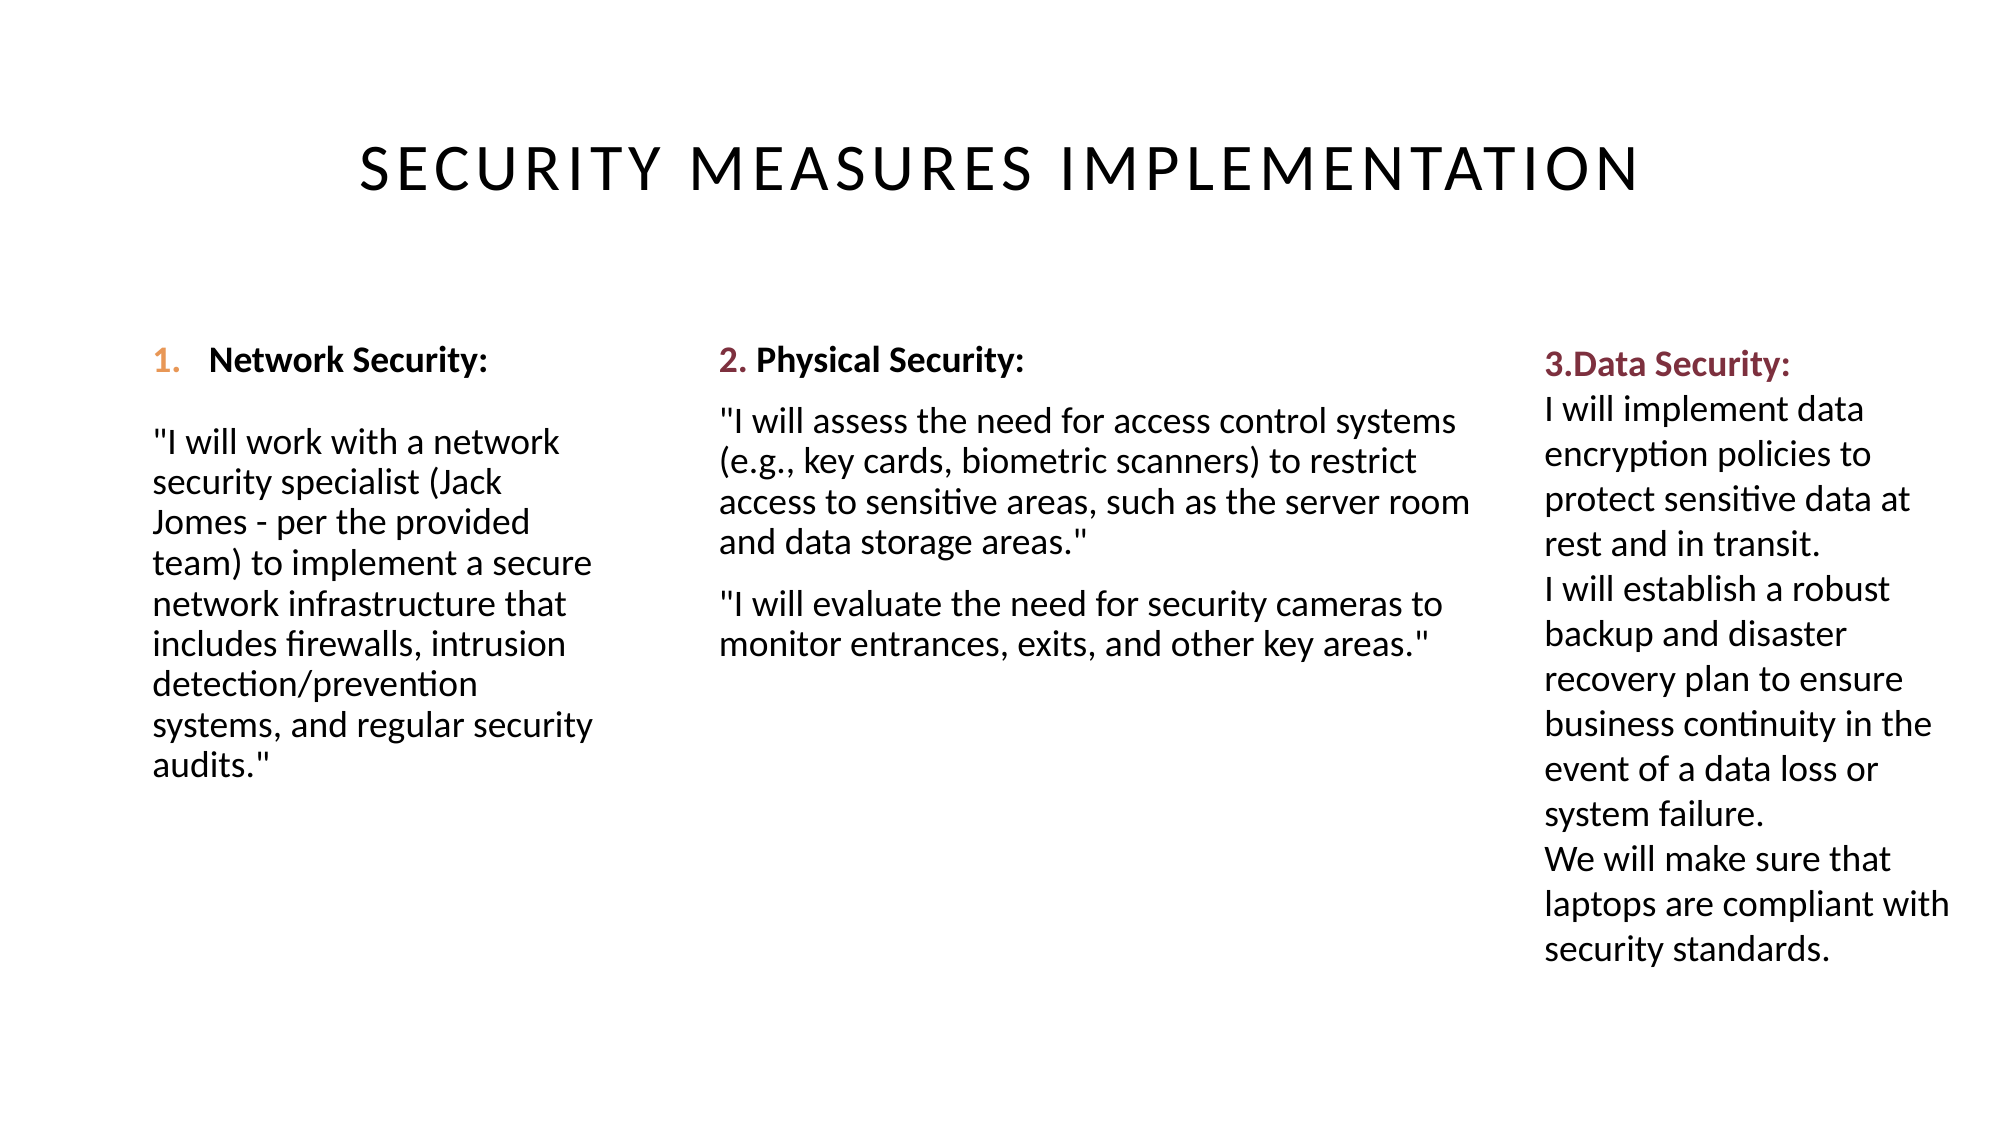

# Security Measures Implementation
3.Data Security:
I will implement data encryption policies to protect sensitive data at rest and in transit.
I will establish a robust backup and disaster recovery plan to ensure business continuity in the event of a data loss or system failure.
We will make sure that laptops are compliant with security standards.

2. Physical Security:
"I will assess the need for access control systems (e.g., key cards, biometric scanners) to restrict access to sensitive areas, such as the server room and data storage areas."
"I will evaluate the need for security cameras to monitor entrances, exits, and other key areas."

Network Security:
"I will work with a network security specialist (Jack Jomes - per the provided team) to implement a secure network infrastructure that includes firewalls, intrusion detection/prevention systems, and regular security audits."